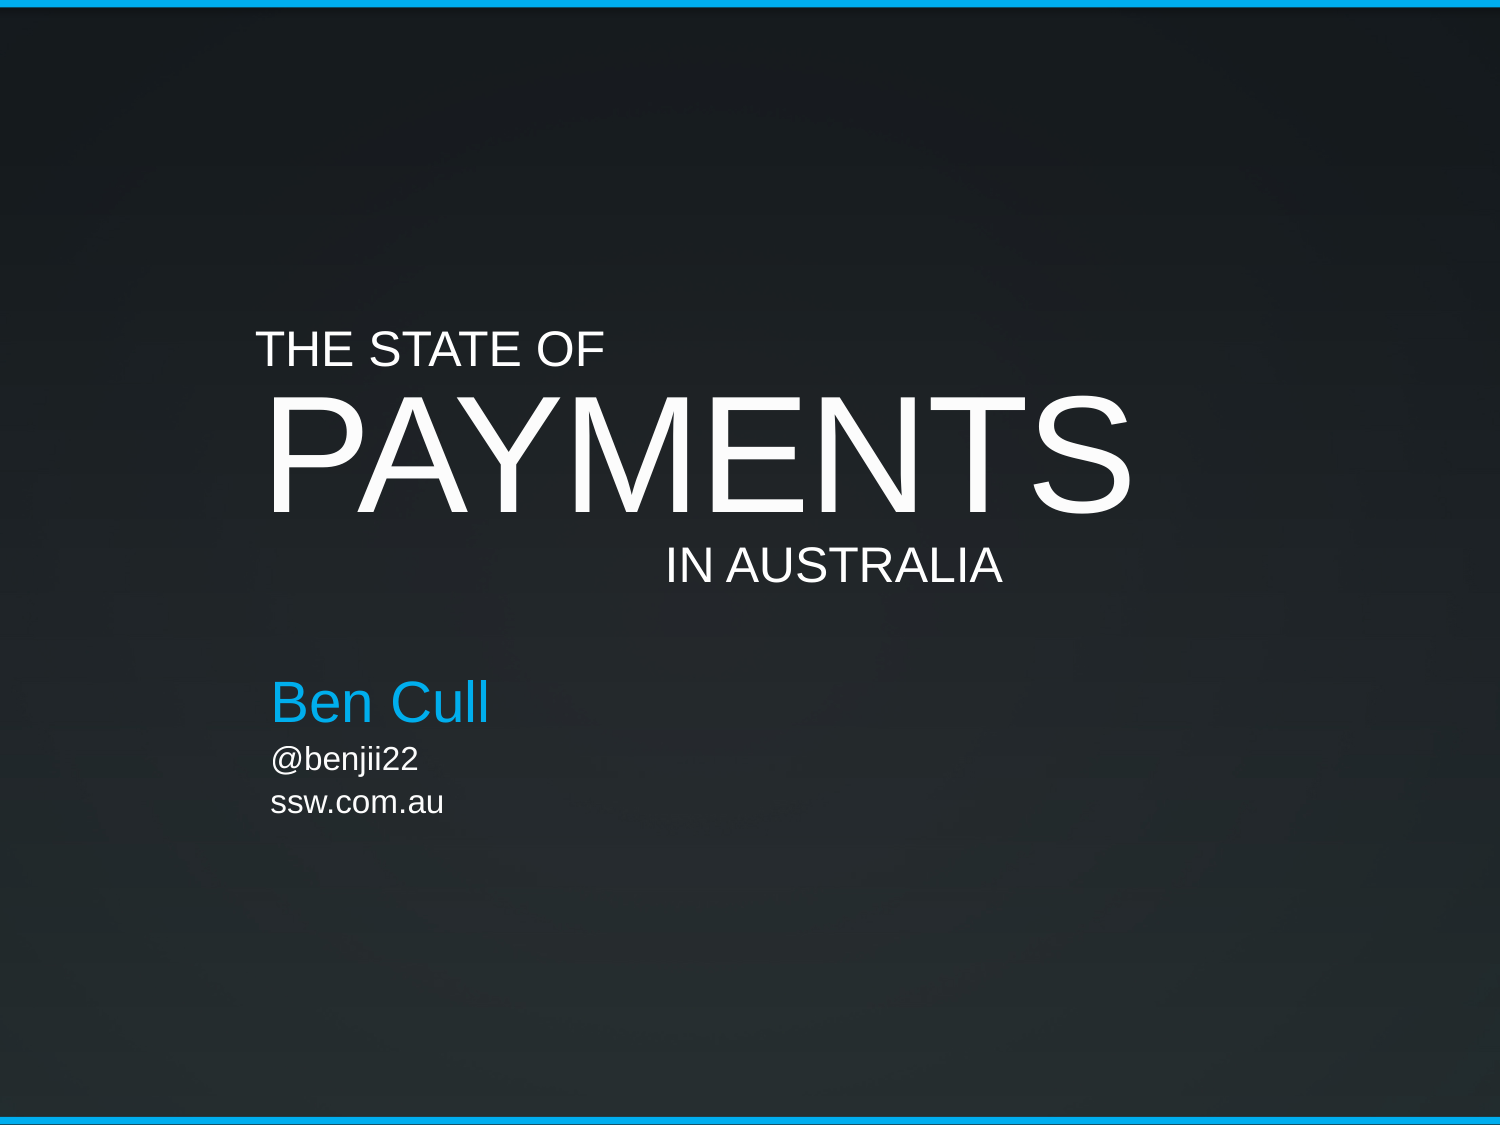

THE STATE OF
# PAYMENTS
IN AUSTRALIA
Ben Cull
@benjii22
ssw.com.au